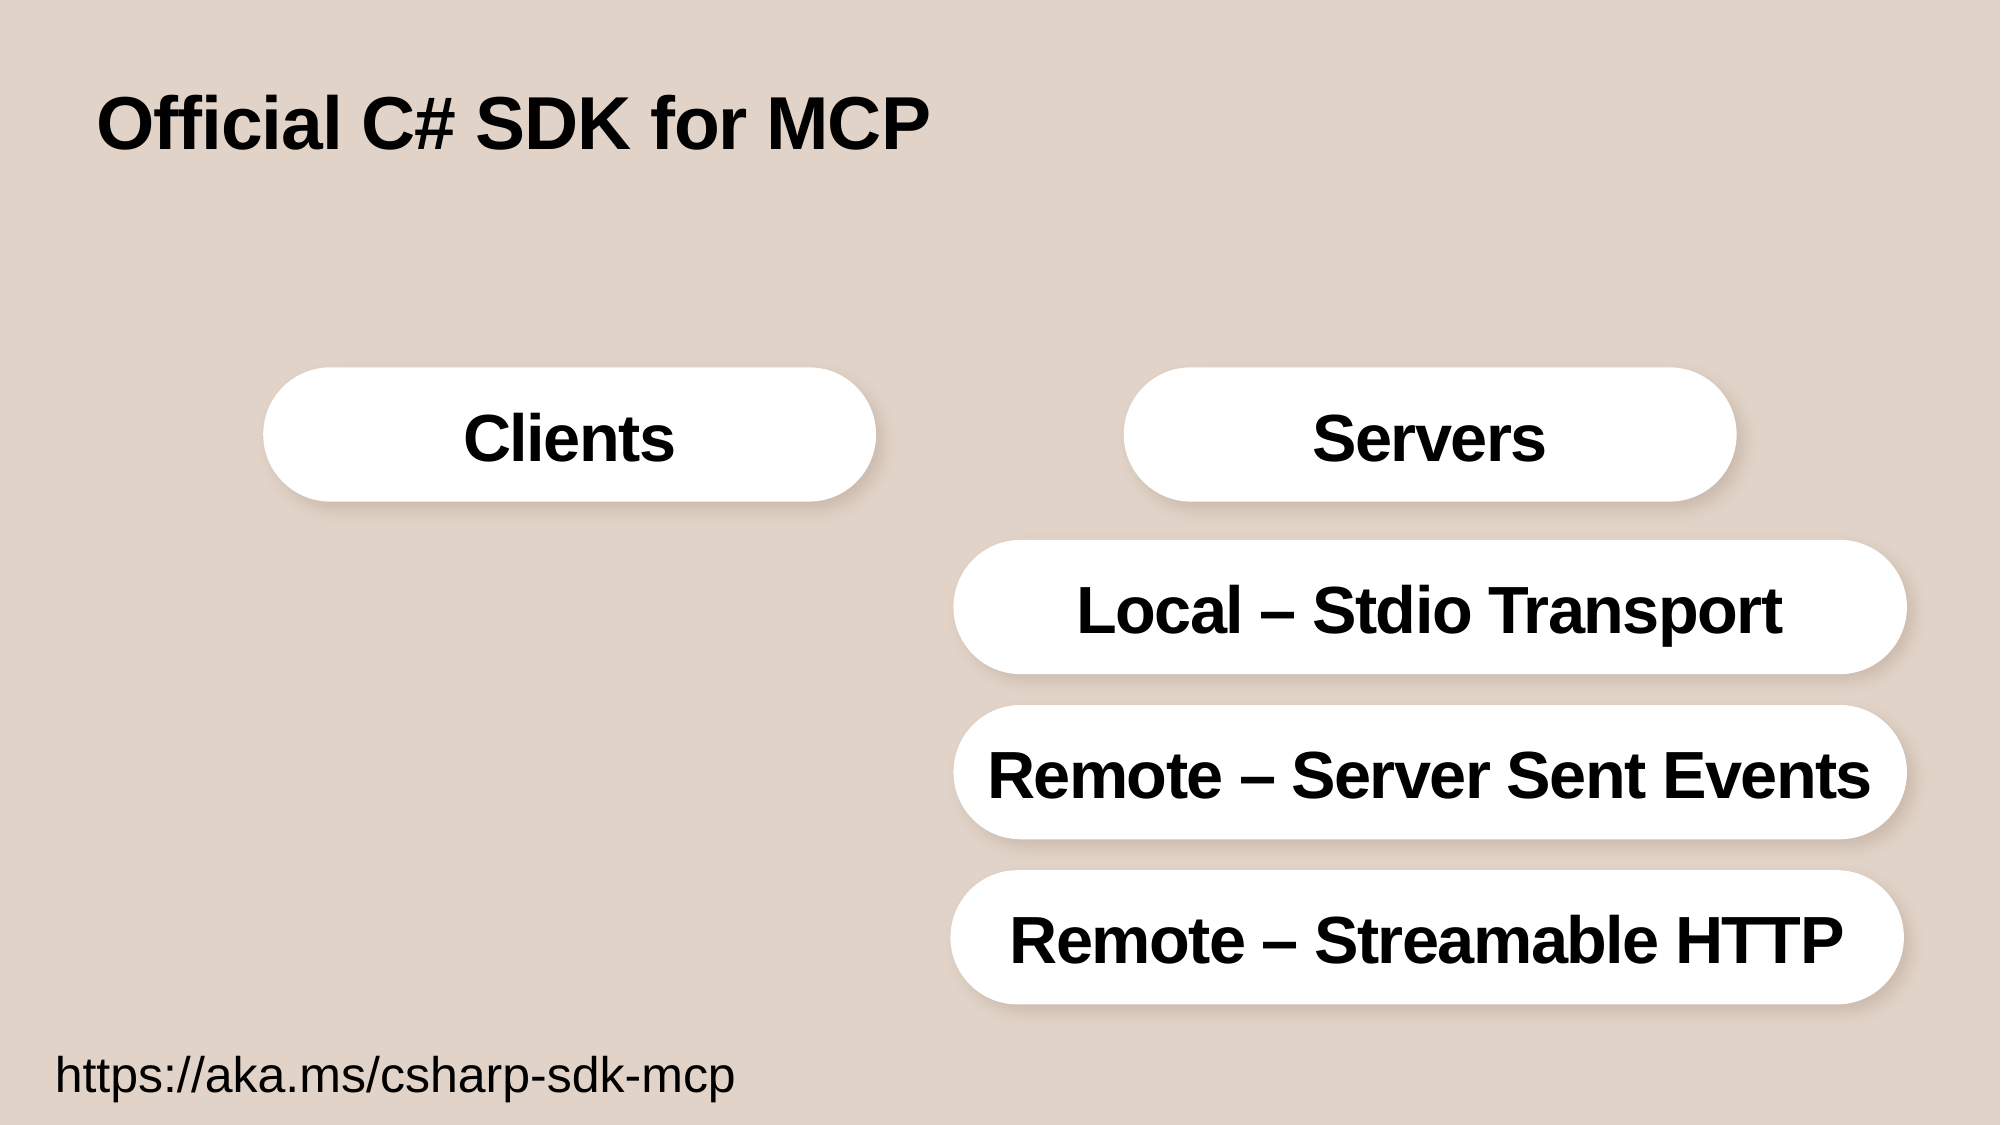

# Official C# SDK for MCP
Clients
Servers
Local – Stdio Transport
Remote – Server Sent Events
Remote – Streamable HTTP
https://aka.ms/csharp-sdk-mcp